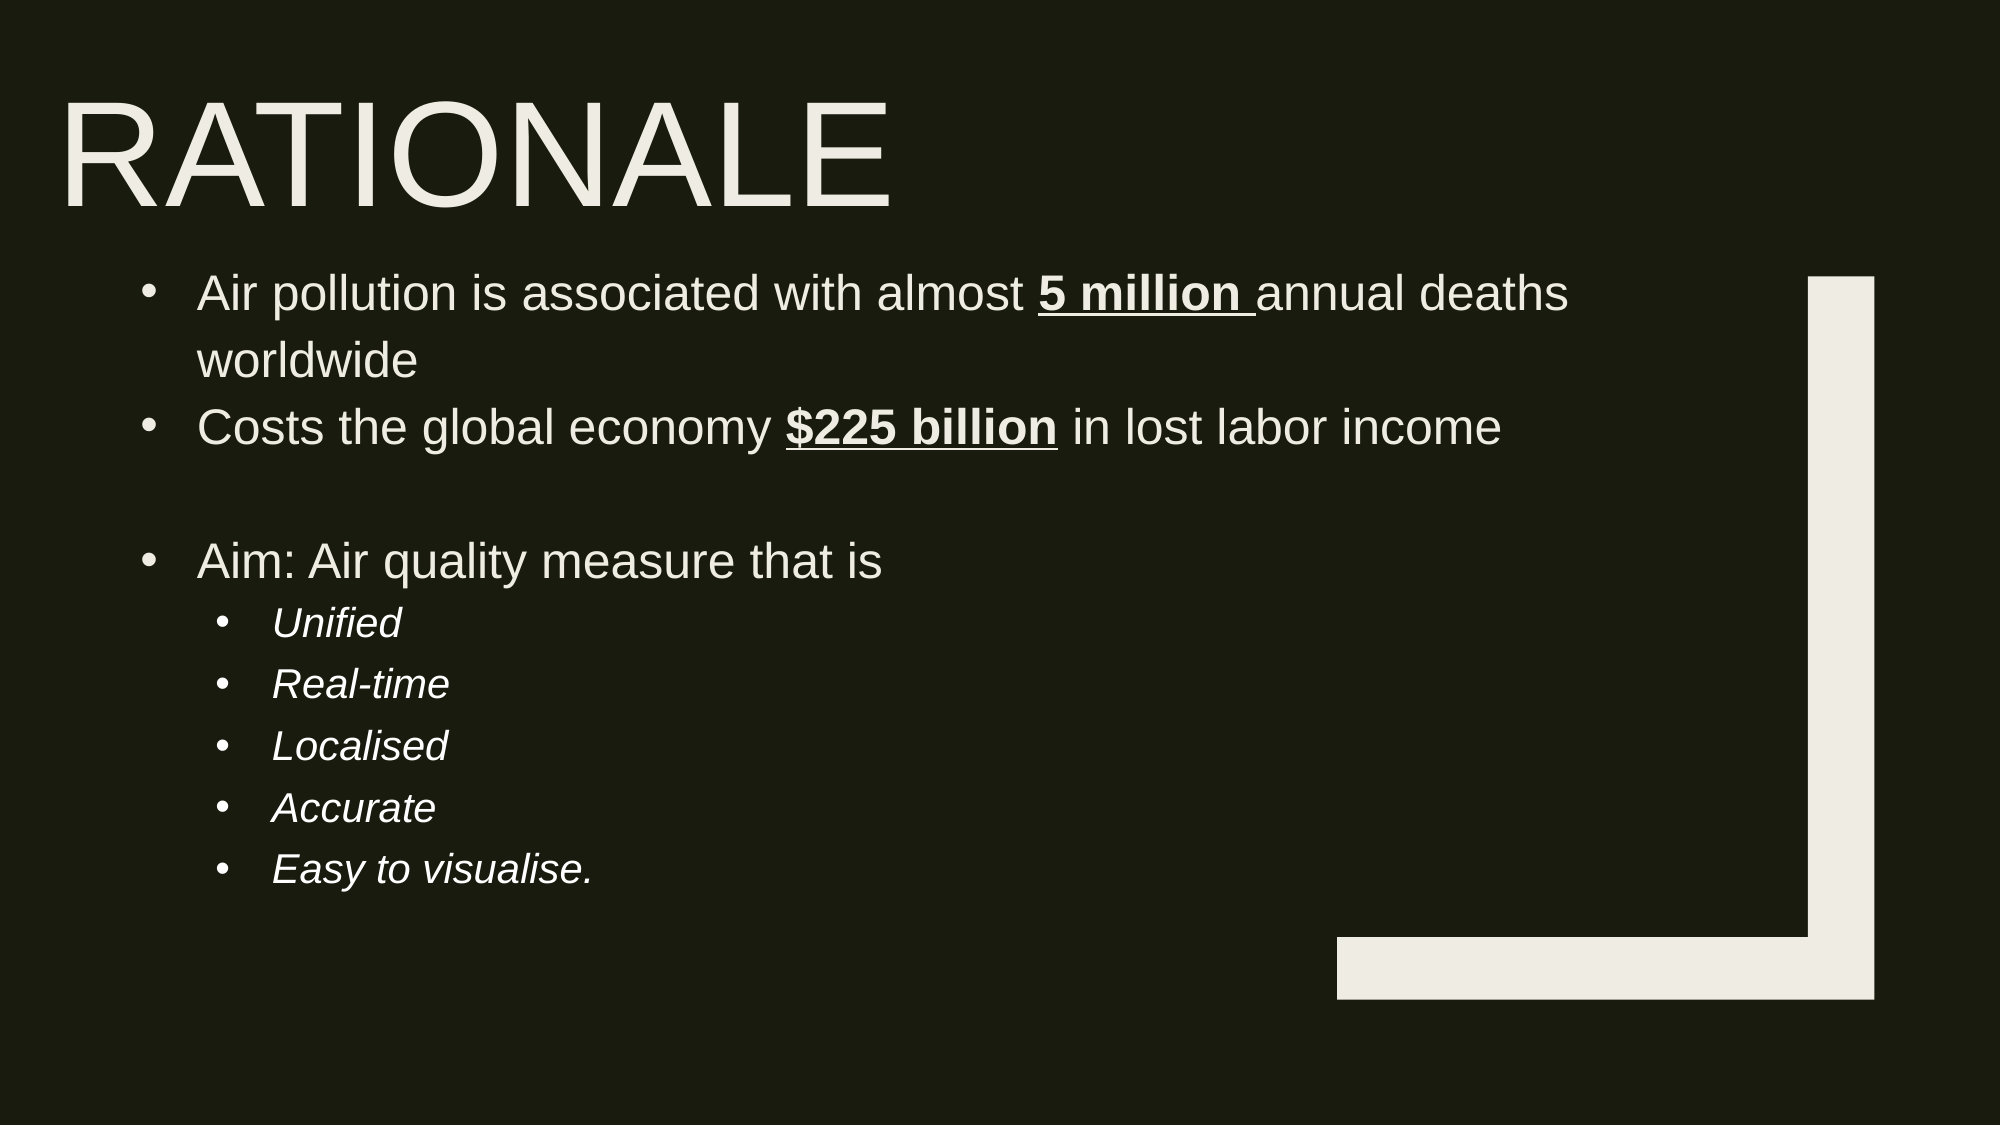

# RATIONALE
Air pollution is associated with almost 5 million annual deaths worldwide
Costs the global economy $225 billion in lost labor income

Aim: Air quality measure that is
Unified
Real-time
Localised
Accurate
Easy to visualise.